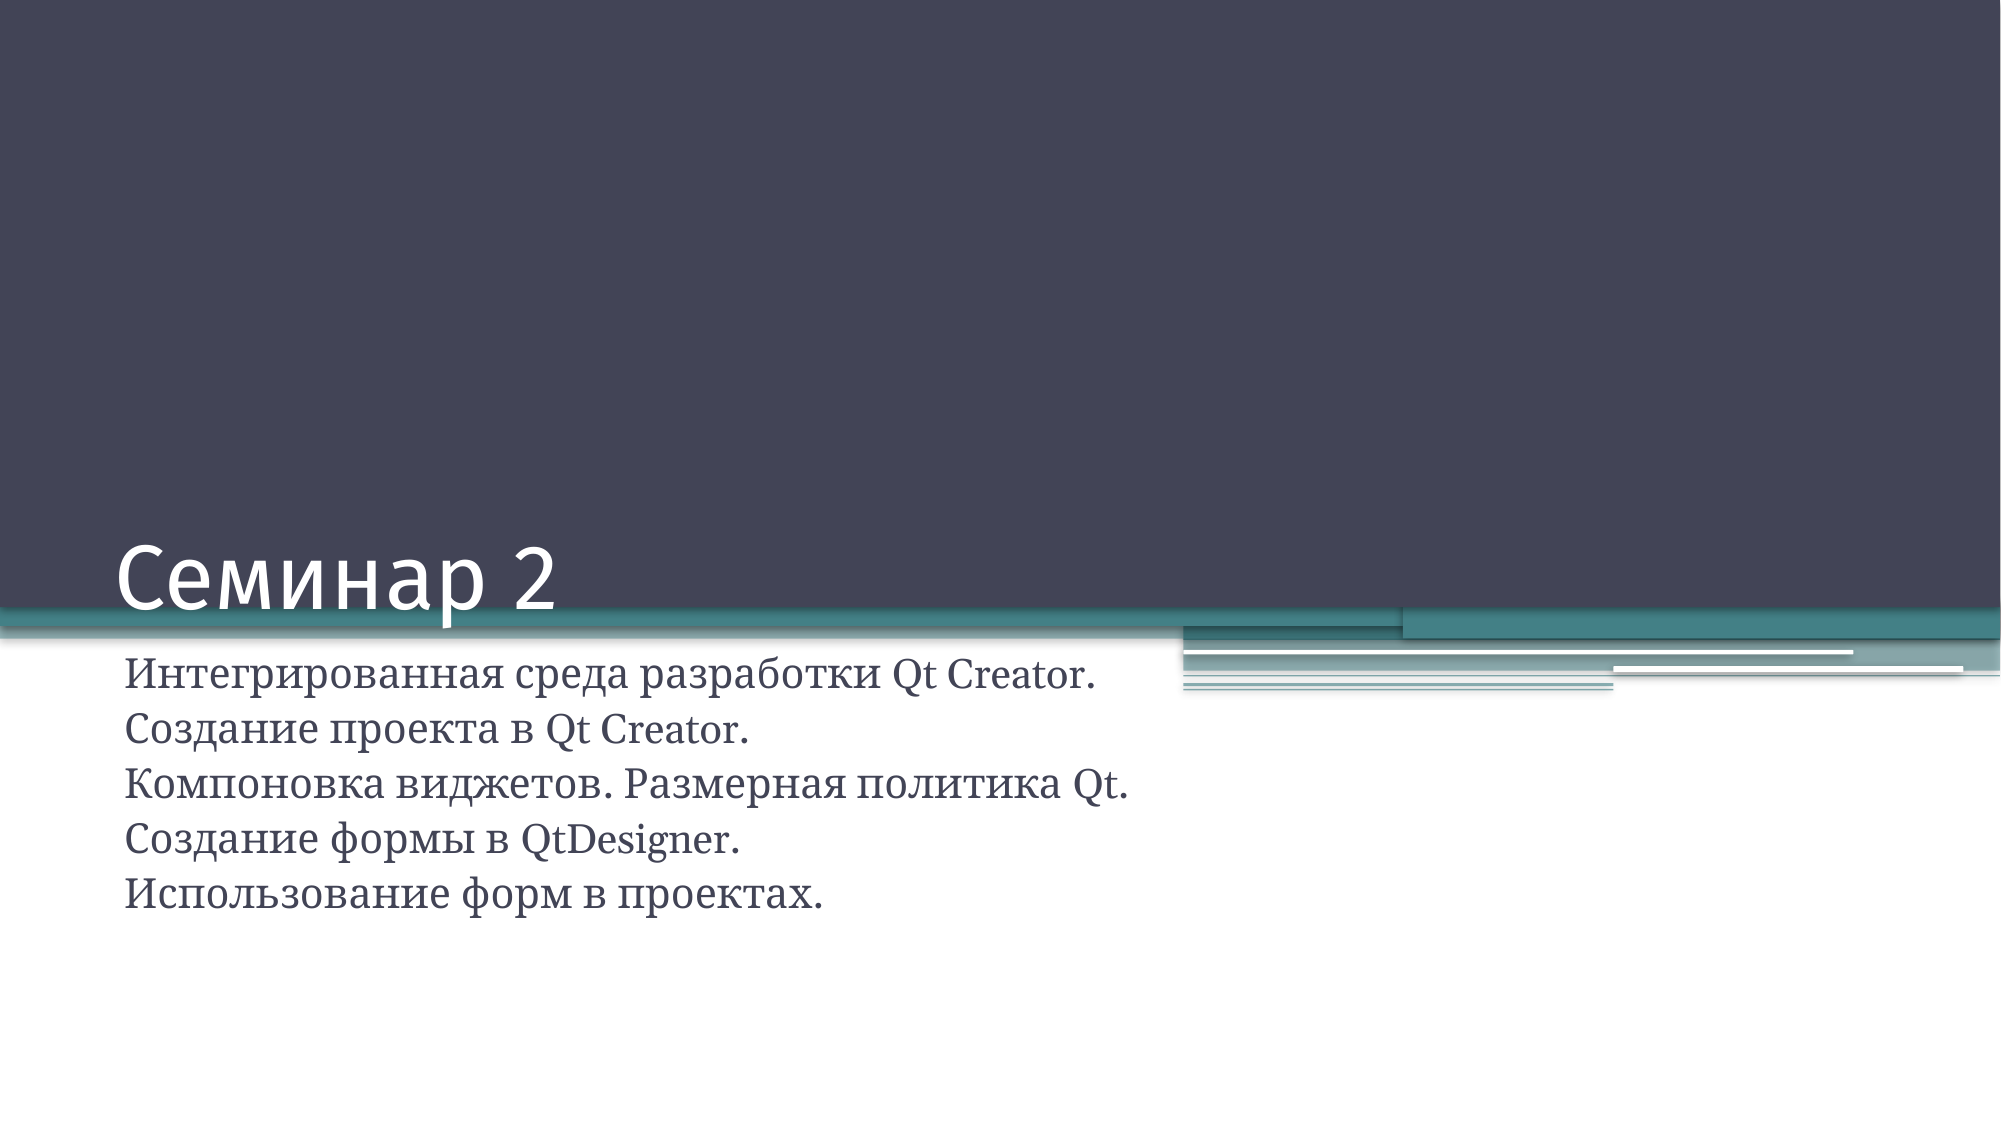

# Семинар 2
Интегрированная среда разработки Qt Creator.
Создание проекта в Qt Creator.
Компоновка виджетов. Размерная политика Qt.
Создание формы в QtDesigner.
Использование форм в проектах.